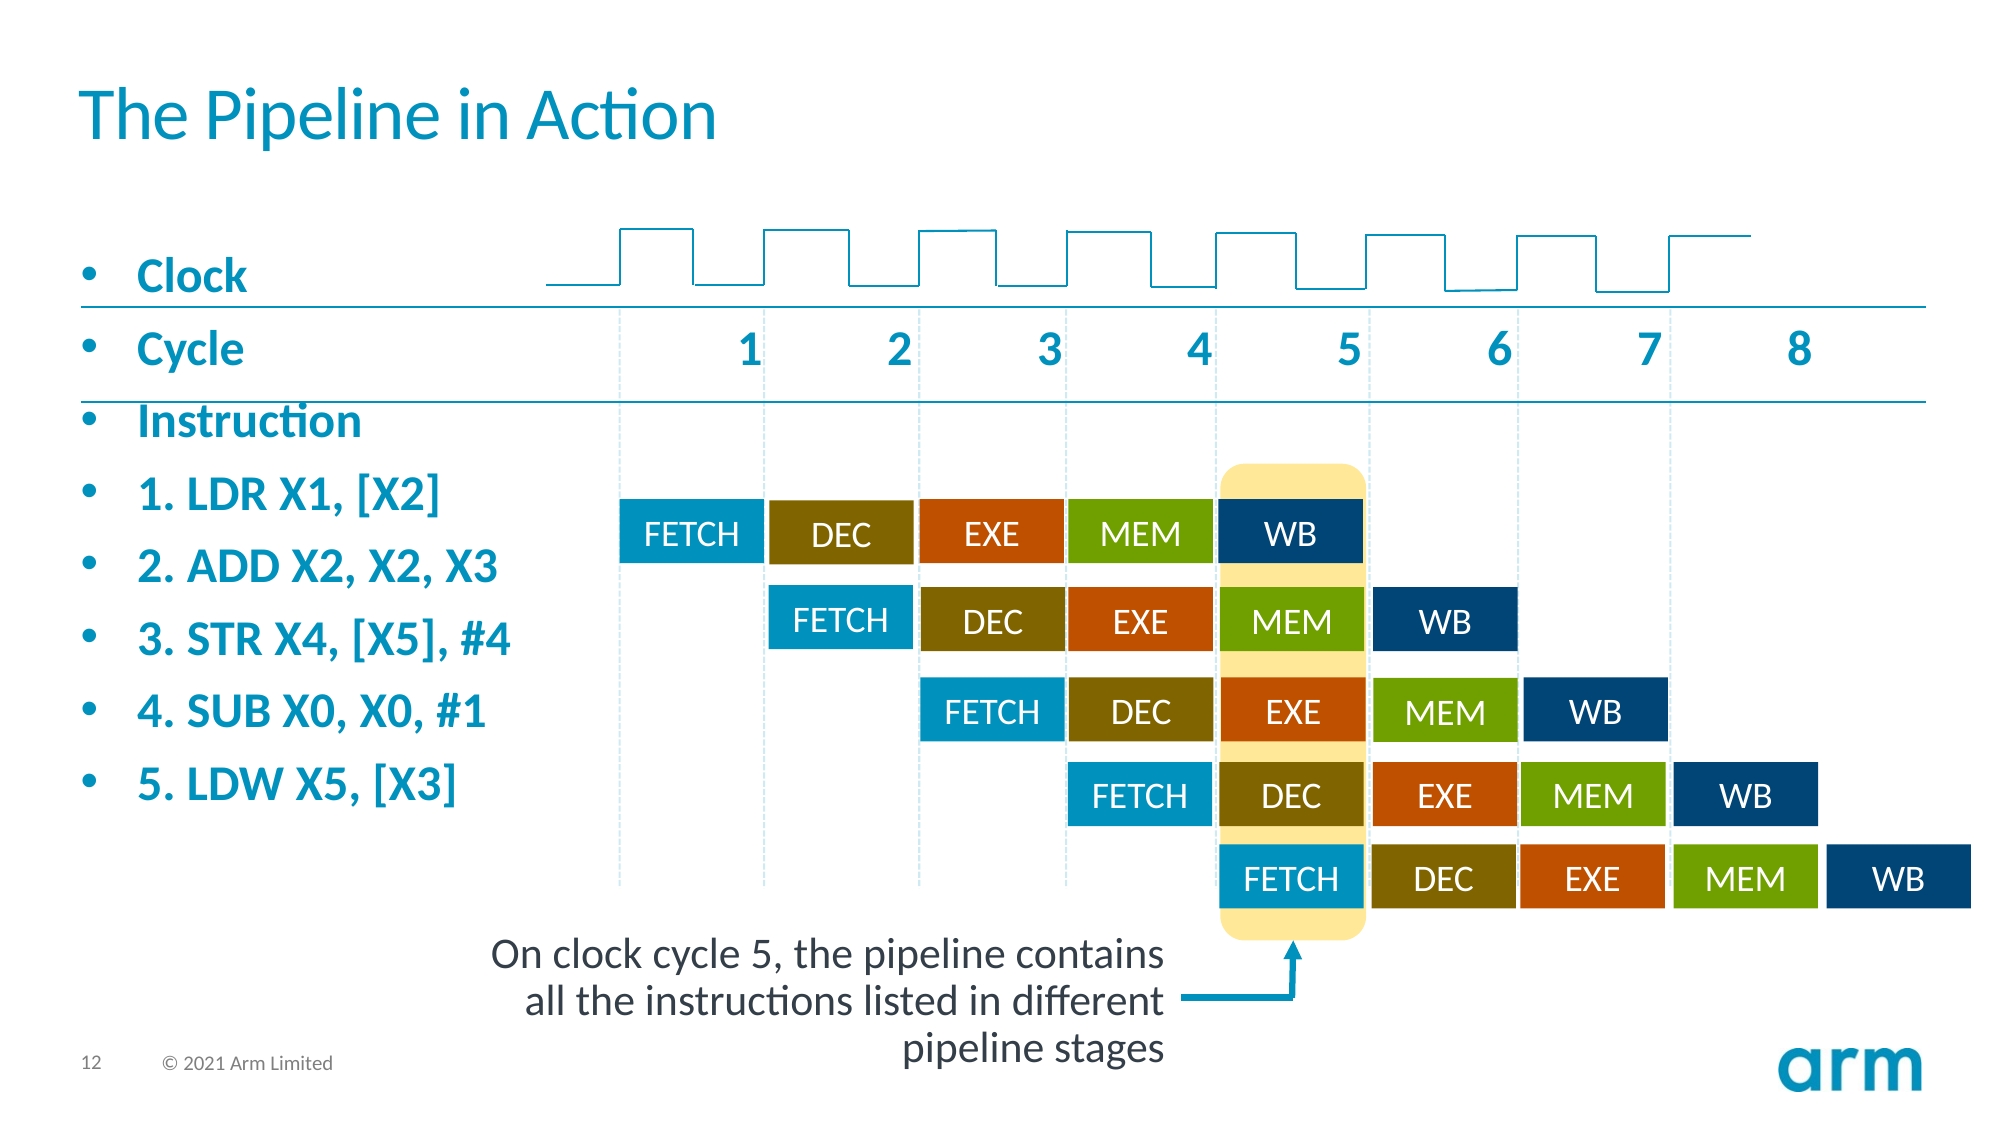

# The Pipeline in Action
Clock
Cycle				1	2	3	4	5	6	7	8
Instruction
1. LDR X1, [X2]
2. ADD X2, X2, X3
3. STR X4, [X5], #4
4. SUB X0, X0, #1
5. LDW X5, [X3]

FETCH
MEM
WB
EXE
DEC
FETCH
MEM
WB
DEC
EXE
FETCH
DEC
EXE
WB
MEM
FETCH
DEC
EXE
MEM
WB
DEC
EXE
MEM
WB
FETCH
On clock cycle 5, the pipeline contains all the instructions listed in different pipeline stages